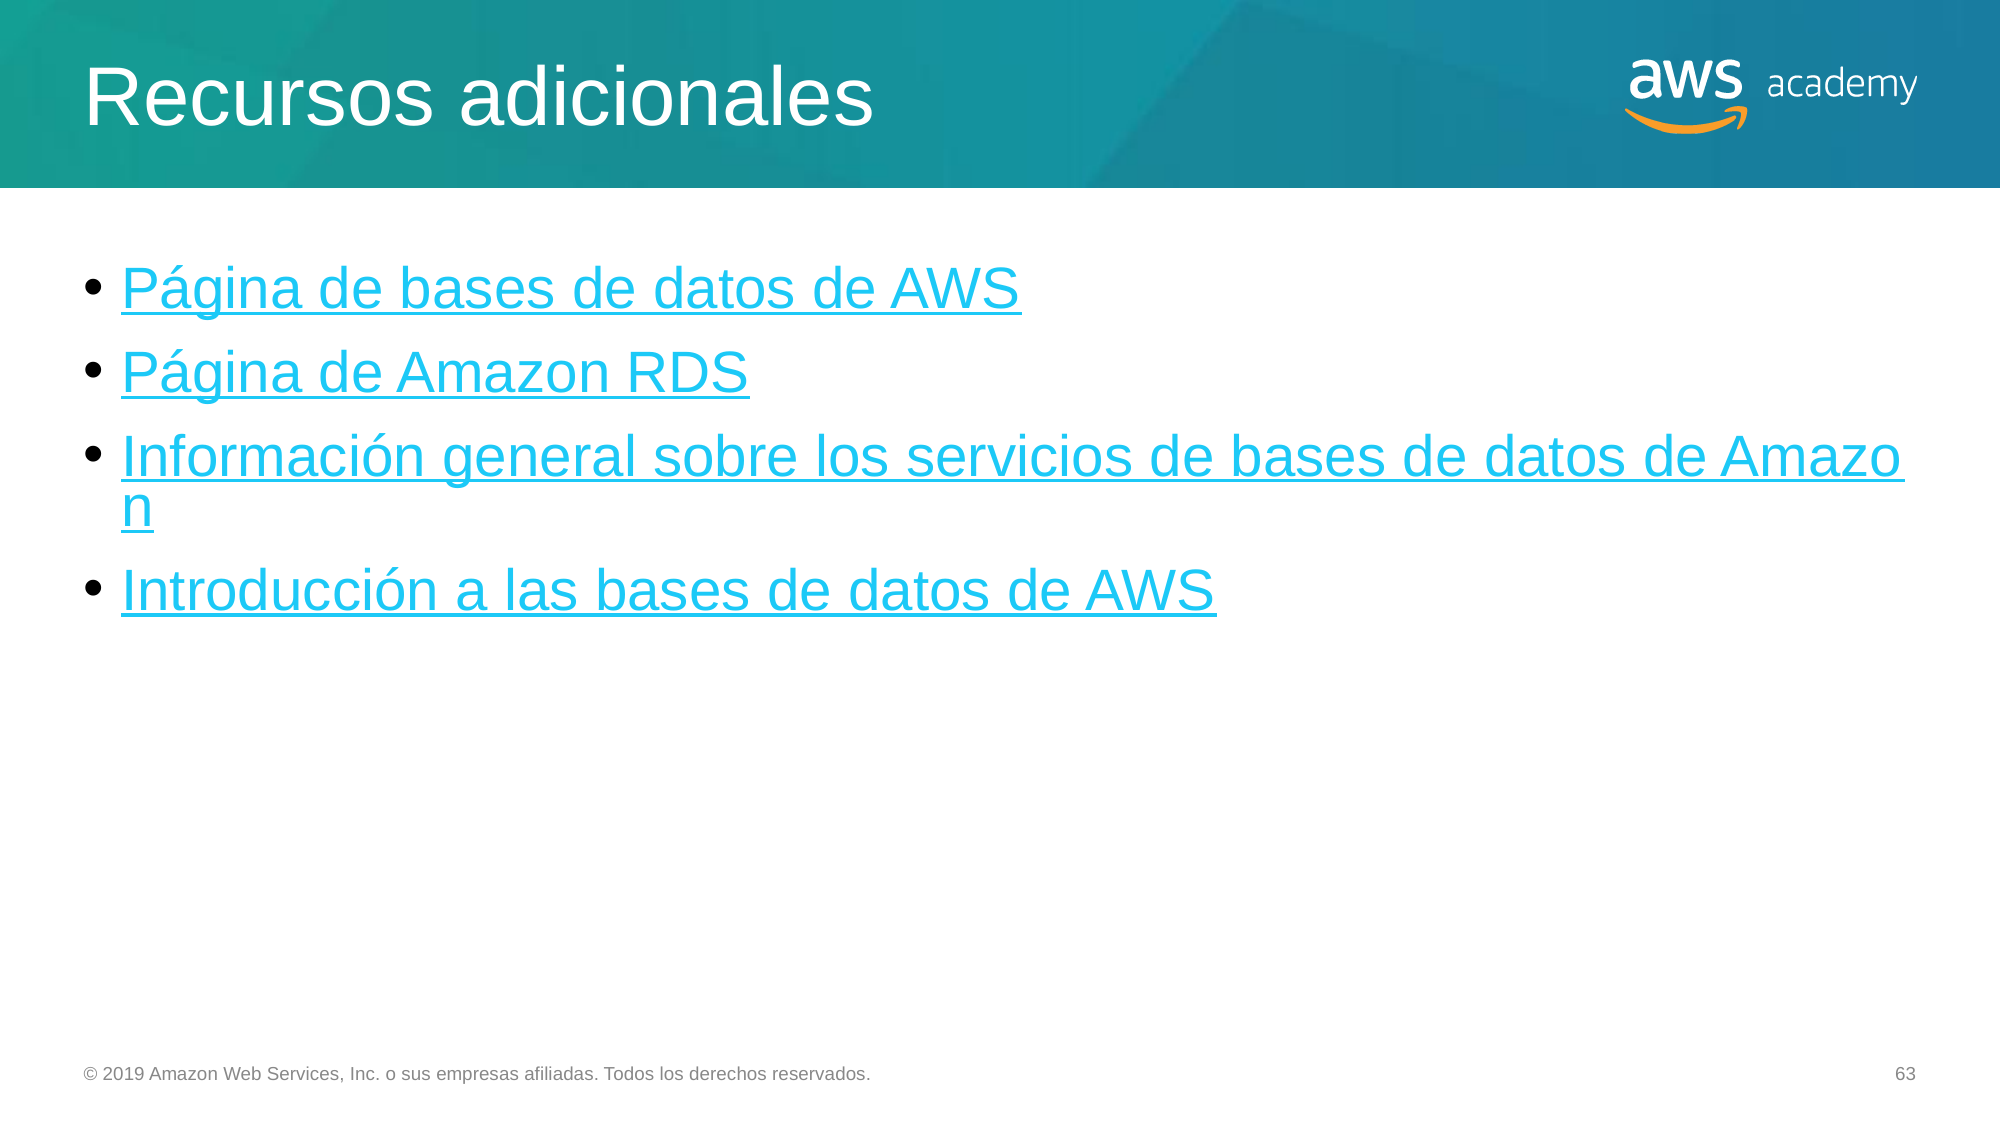

# Recursos adicionales
Página de bases de datos de AWS
Página de Amazon RDS
Información general sobre los servicios de bases de datos de Amazon
Introducción a las bases de datos de AWS
© 2019 Amazon Web Services, Inc. o sus empresas afiliadas. Todos los derechos reservados.
63